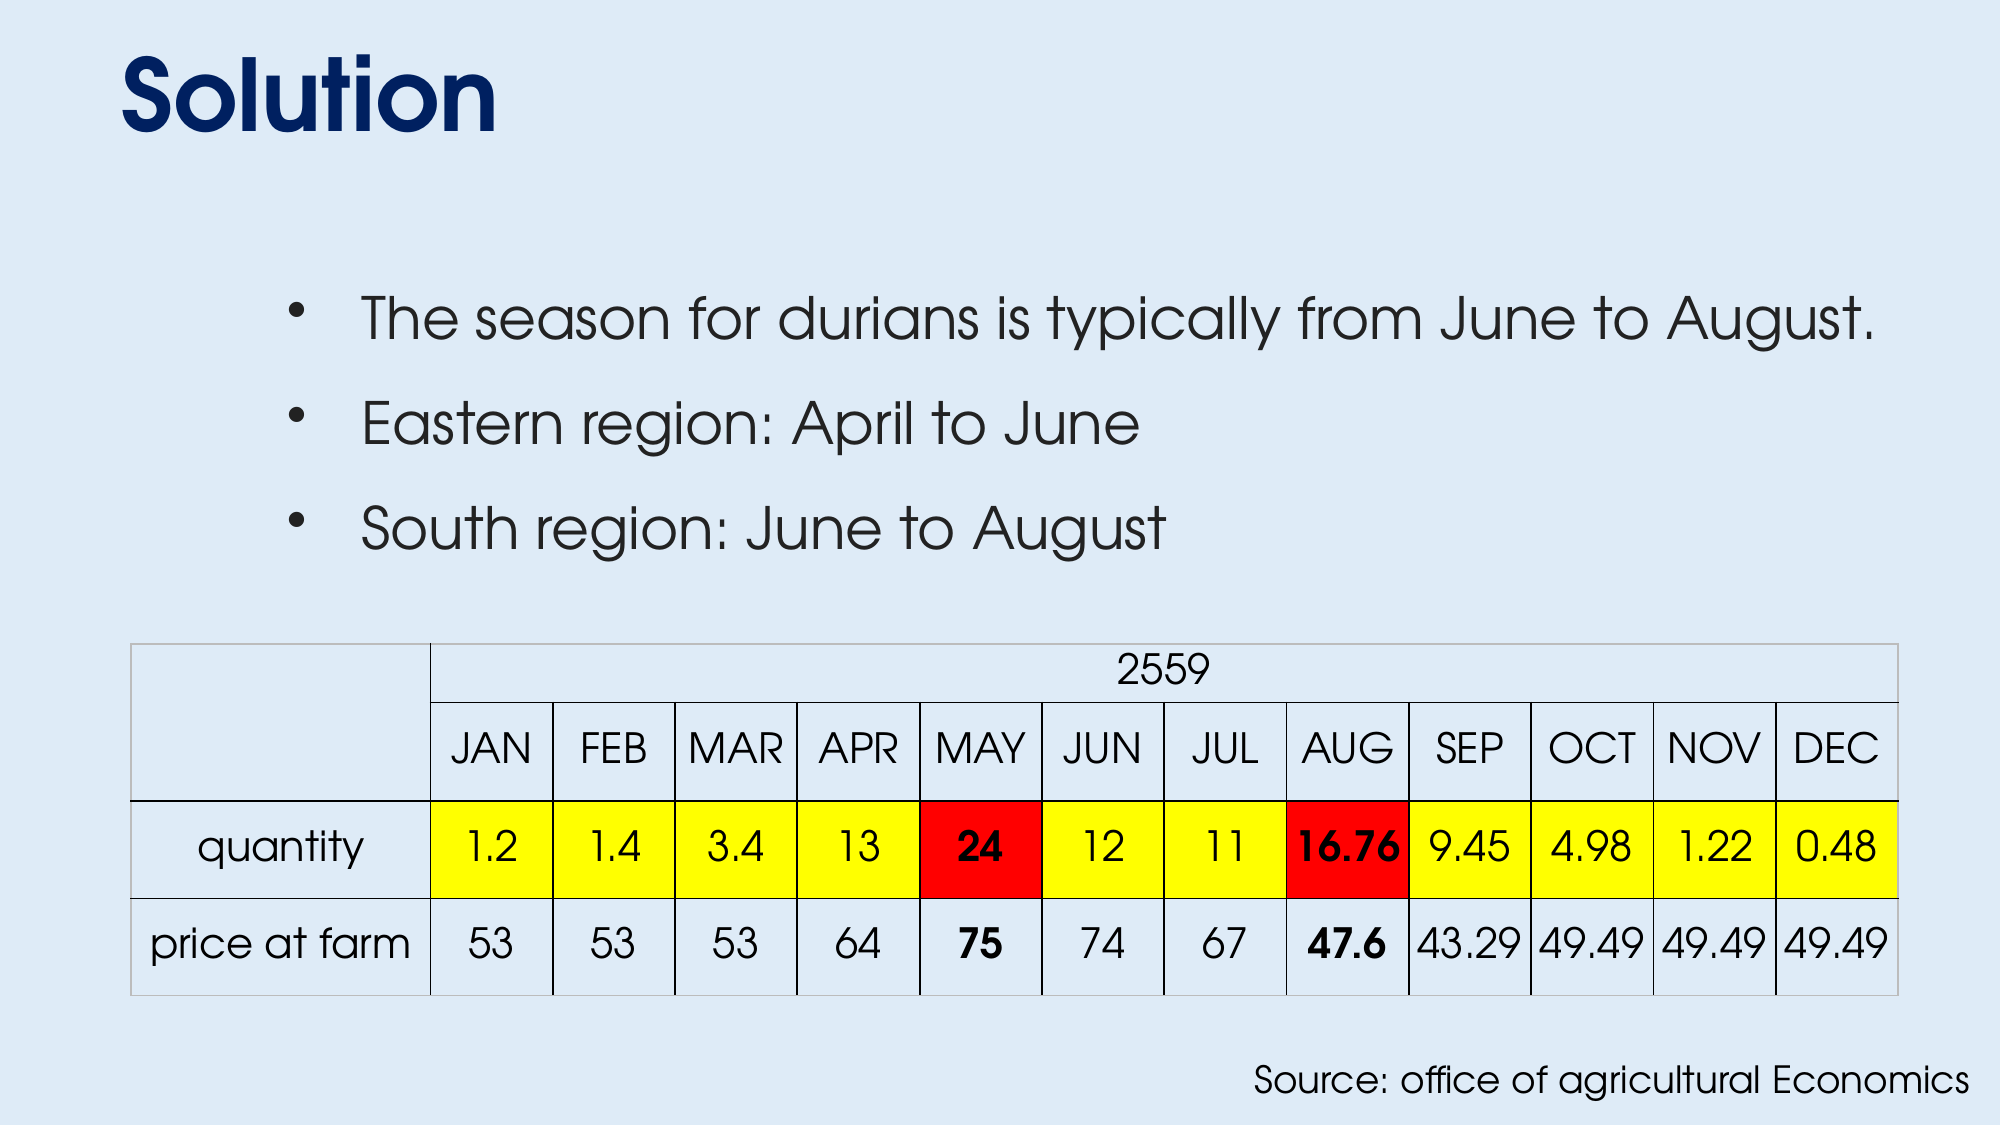

Solution
The season for durians is typically from June to August.
Eastern region: April to June
South region: June to August
|  | 2559 |  |  |  |  |  |  |  |  |  |  |  |
| --- | --- | --- | --- | --- | --- | --- | --- | --- | --- | --- | --- | --- |
|  | JAN | FEB | MAR | APR | MAY | JUN | JUL | AUG | SEP | OCT | NOV | DEC |
| quantity | 1.2 | 1.4 | 3.4 | 13 | 24 | 12 | 11 | 16.76 | 9.45 | 4.98 | 1.22 | 0.48 |
| price at farm | 53 | 53 | 53 | 64 | 75 | 74 | 67 | 47.6 | 43.29 | 49.49 | 49.49 | 49.49 |
Source: office of agricultural Economics